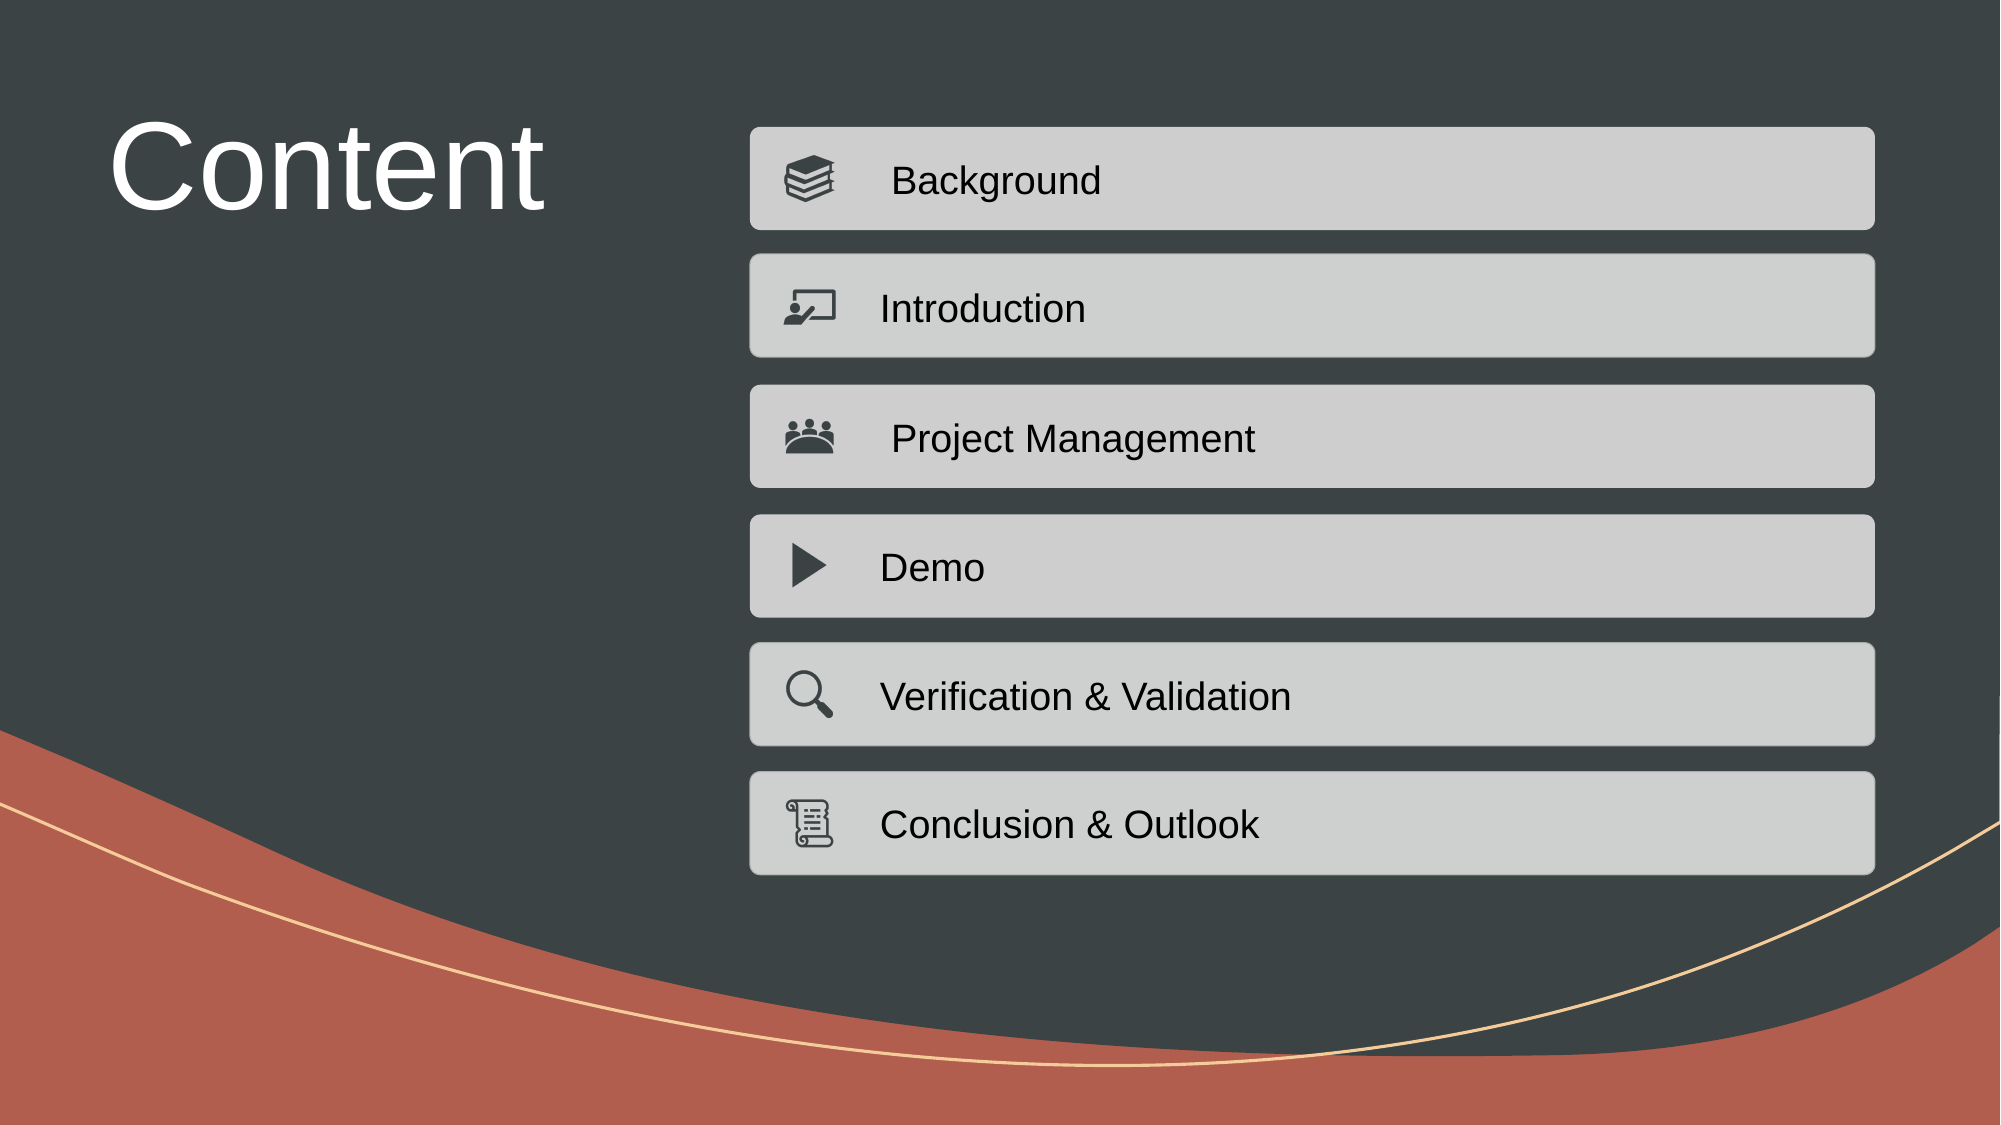

# Content
 Background
Introduction
 Project Management
Demo
Verification & Validation
Conclusion & Outlook